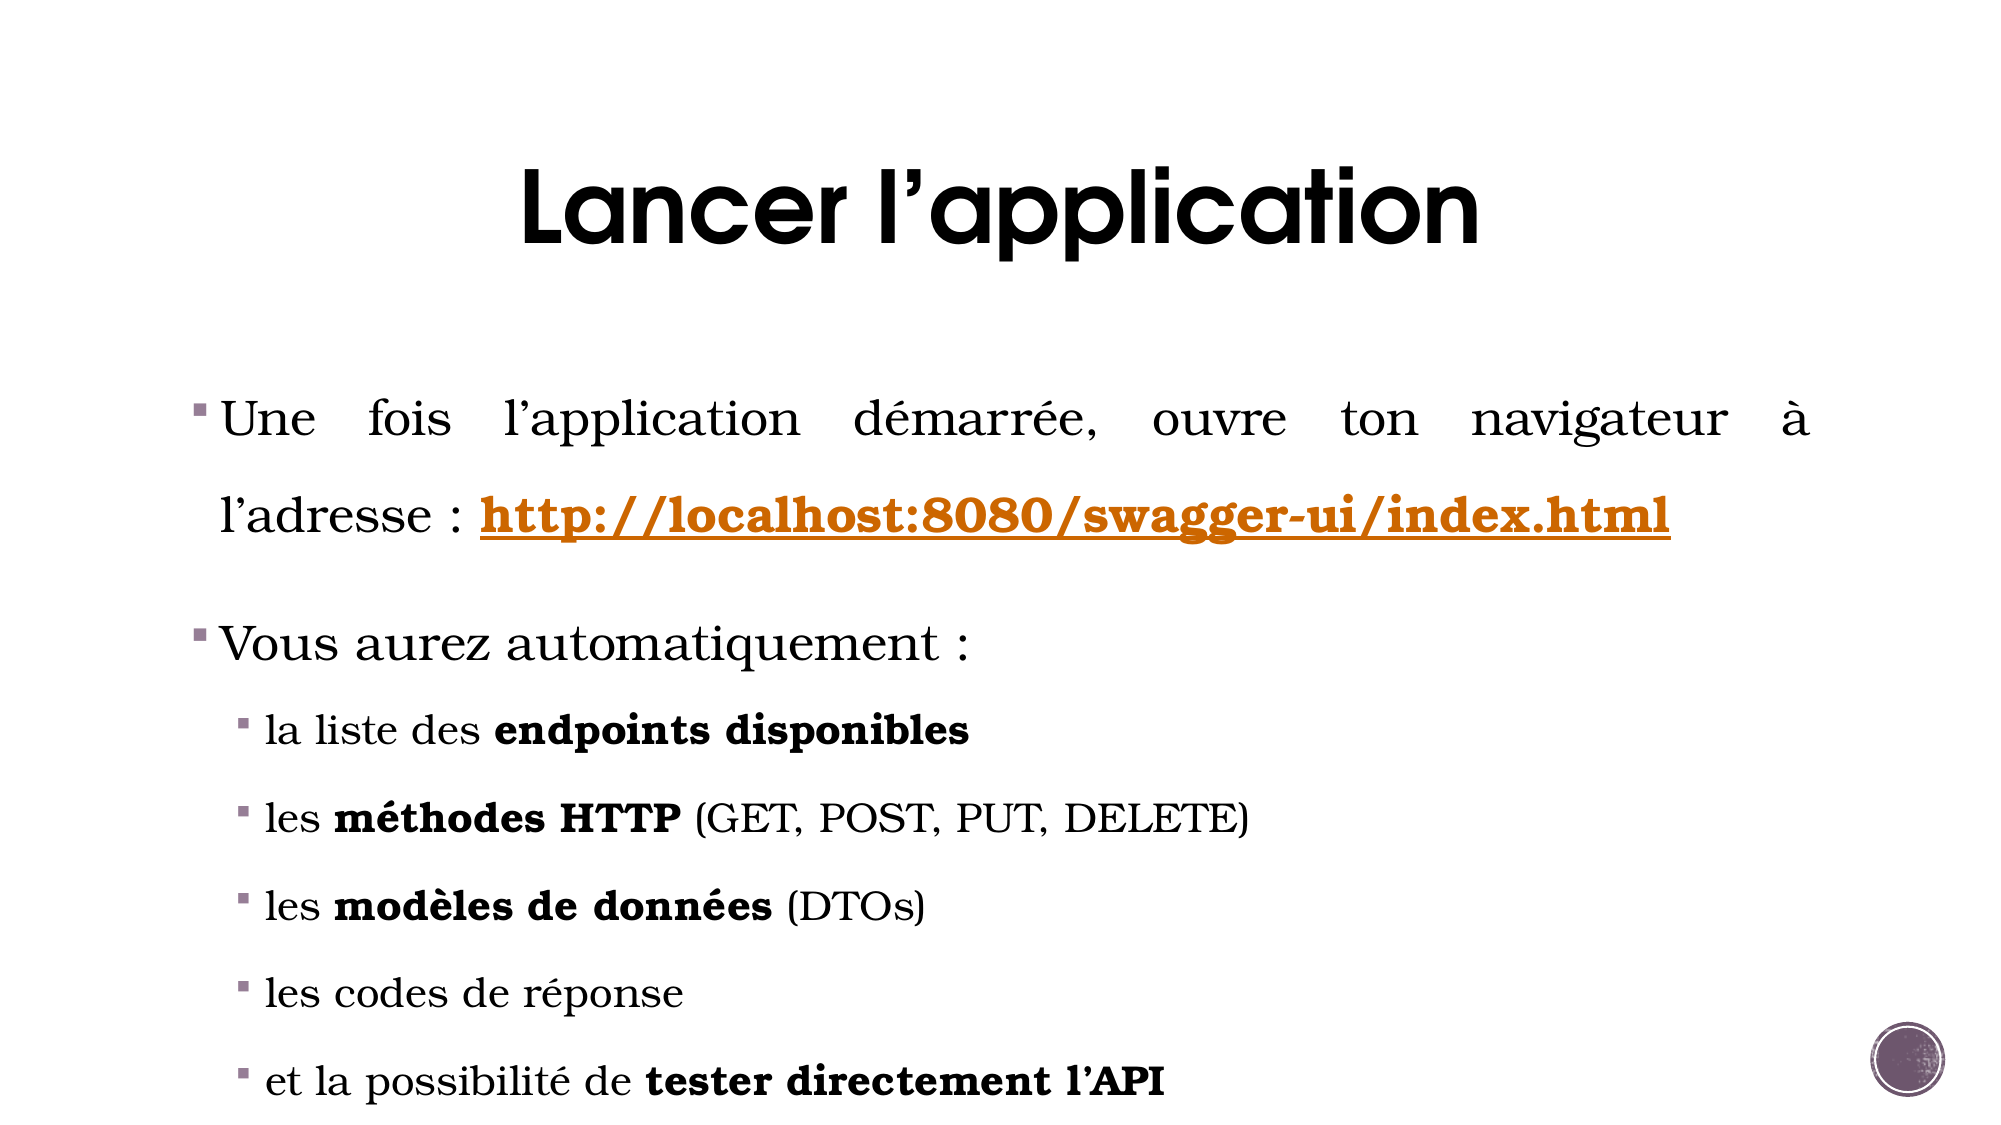

# Lancer l’application
Une fois l’application démarrée, ouvre ton navigateur à l’adresse : http://localhost:8080/swagger-ui/index.html
Vous aurez automatiquement :
la liste des endpoints disponibles
les méthodes HTTP (GET, POST, PUT, DELETE)
les modèles de données (DTOs)
les codes de réponse
et la possibilité de tester directement l’API